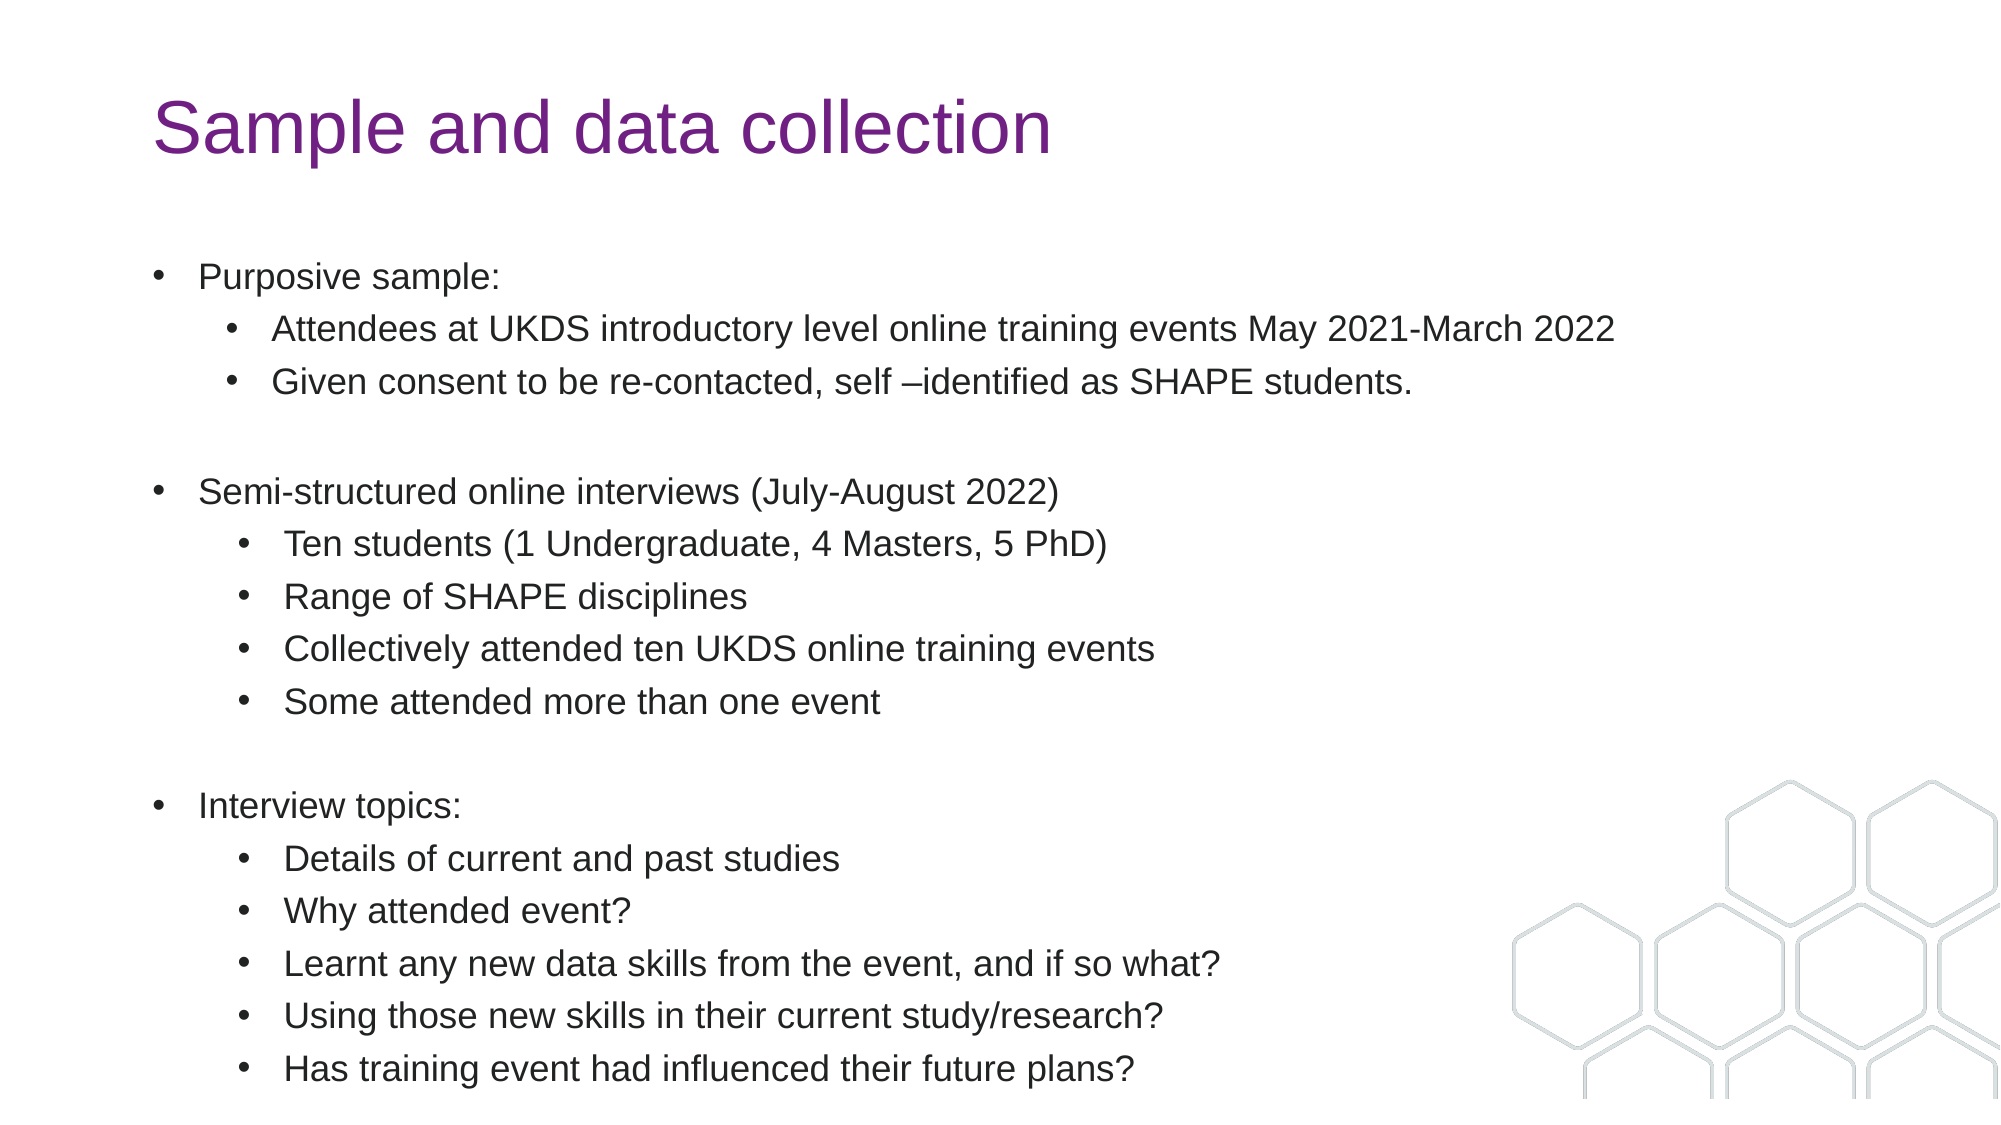

# Sample and data collection
Purposive sample:
Attendees at UKDS introductory level online training events May 2021-March 2022
Given consent to be re-contacted, self –identified as SHAPE students.

Semi-structured online interviews (July-August 2022)
Ten students (1 Undergraduate, 4 Masters, 5 PhD)
Range of SHAPE disciplines
Collectively attended ten UKDS online training events
Some attended more than one event

Interview topics:
Details of current and past studies
Why attended event?
Learnt any new data skills from the event, and if so what?
Using those new skills in their current study/research?
Has training event had influenced their future plans?